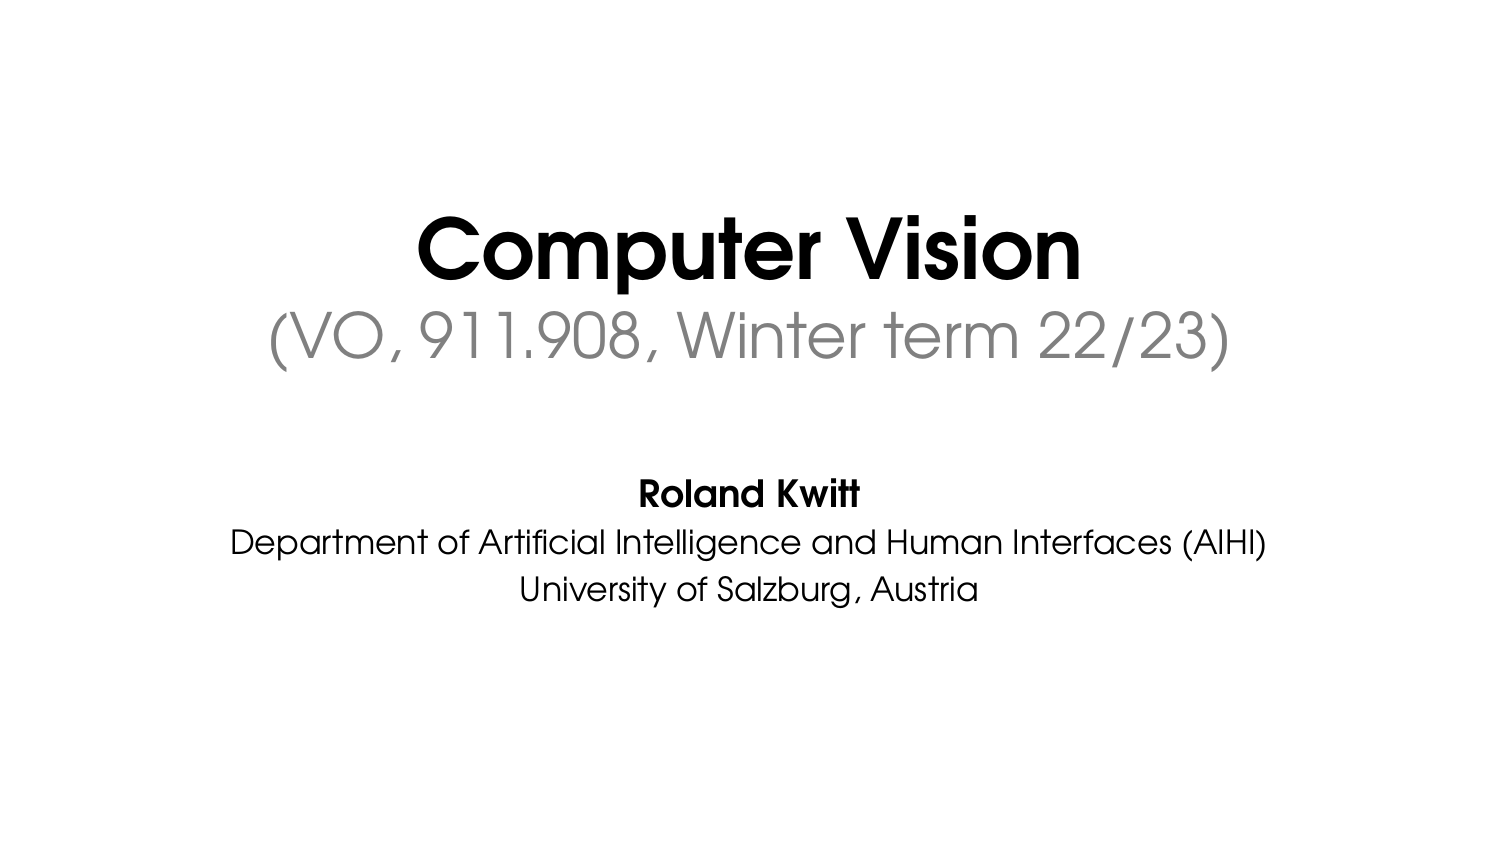

# Computer Vision (VO, 911.908, Winter term 22/23)
Roland Kwitt
Department of Artificial Intelligence and Human Interfaces (AIHI)
University of Salzburg, Austria